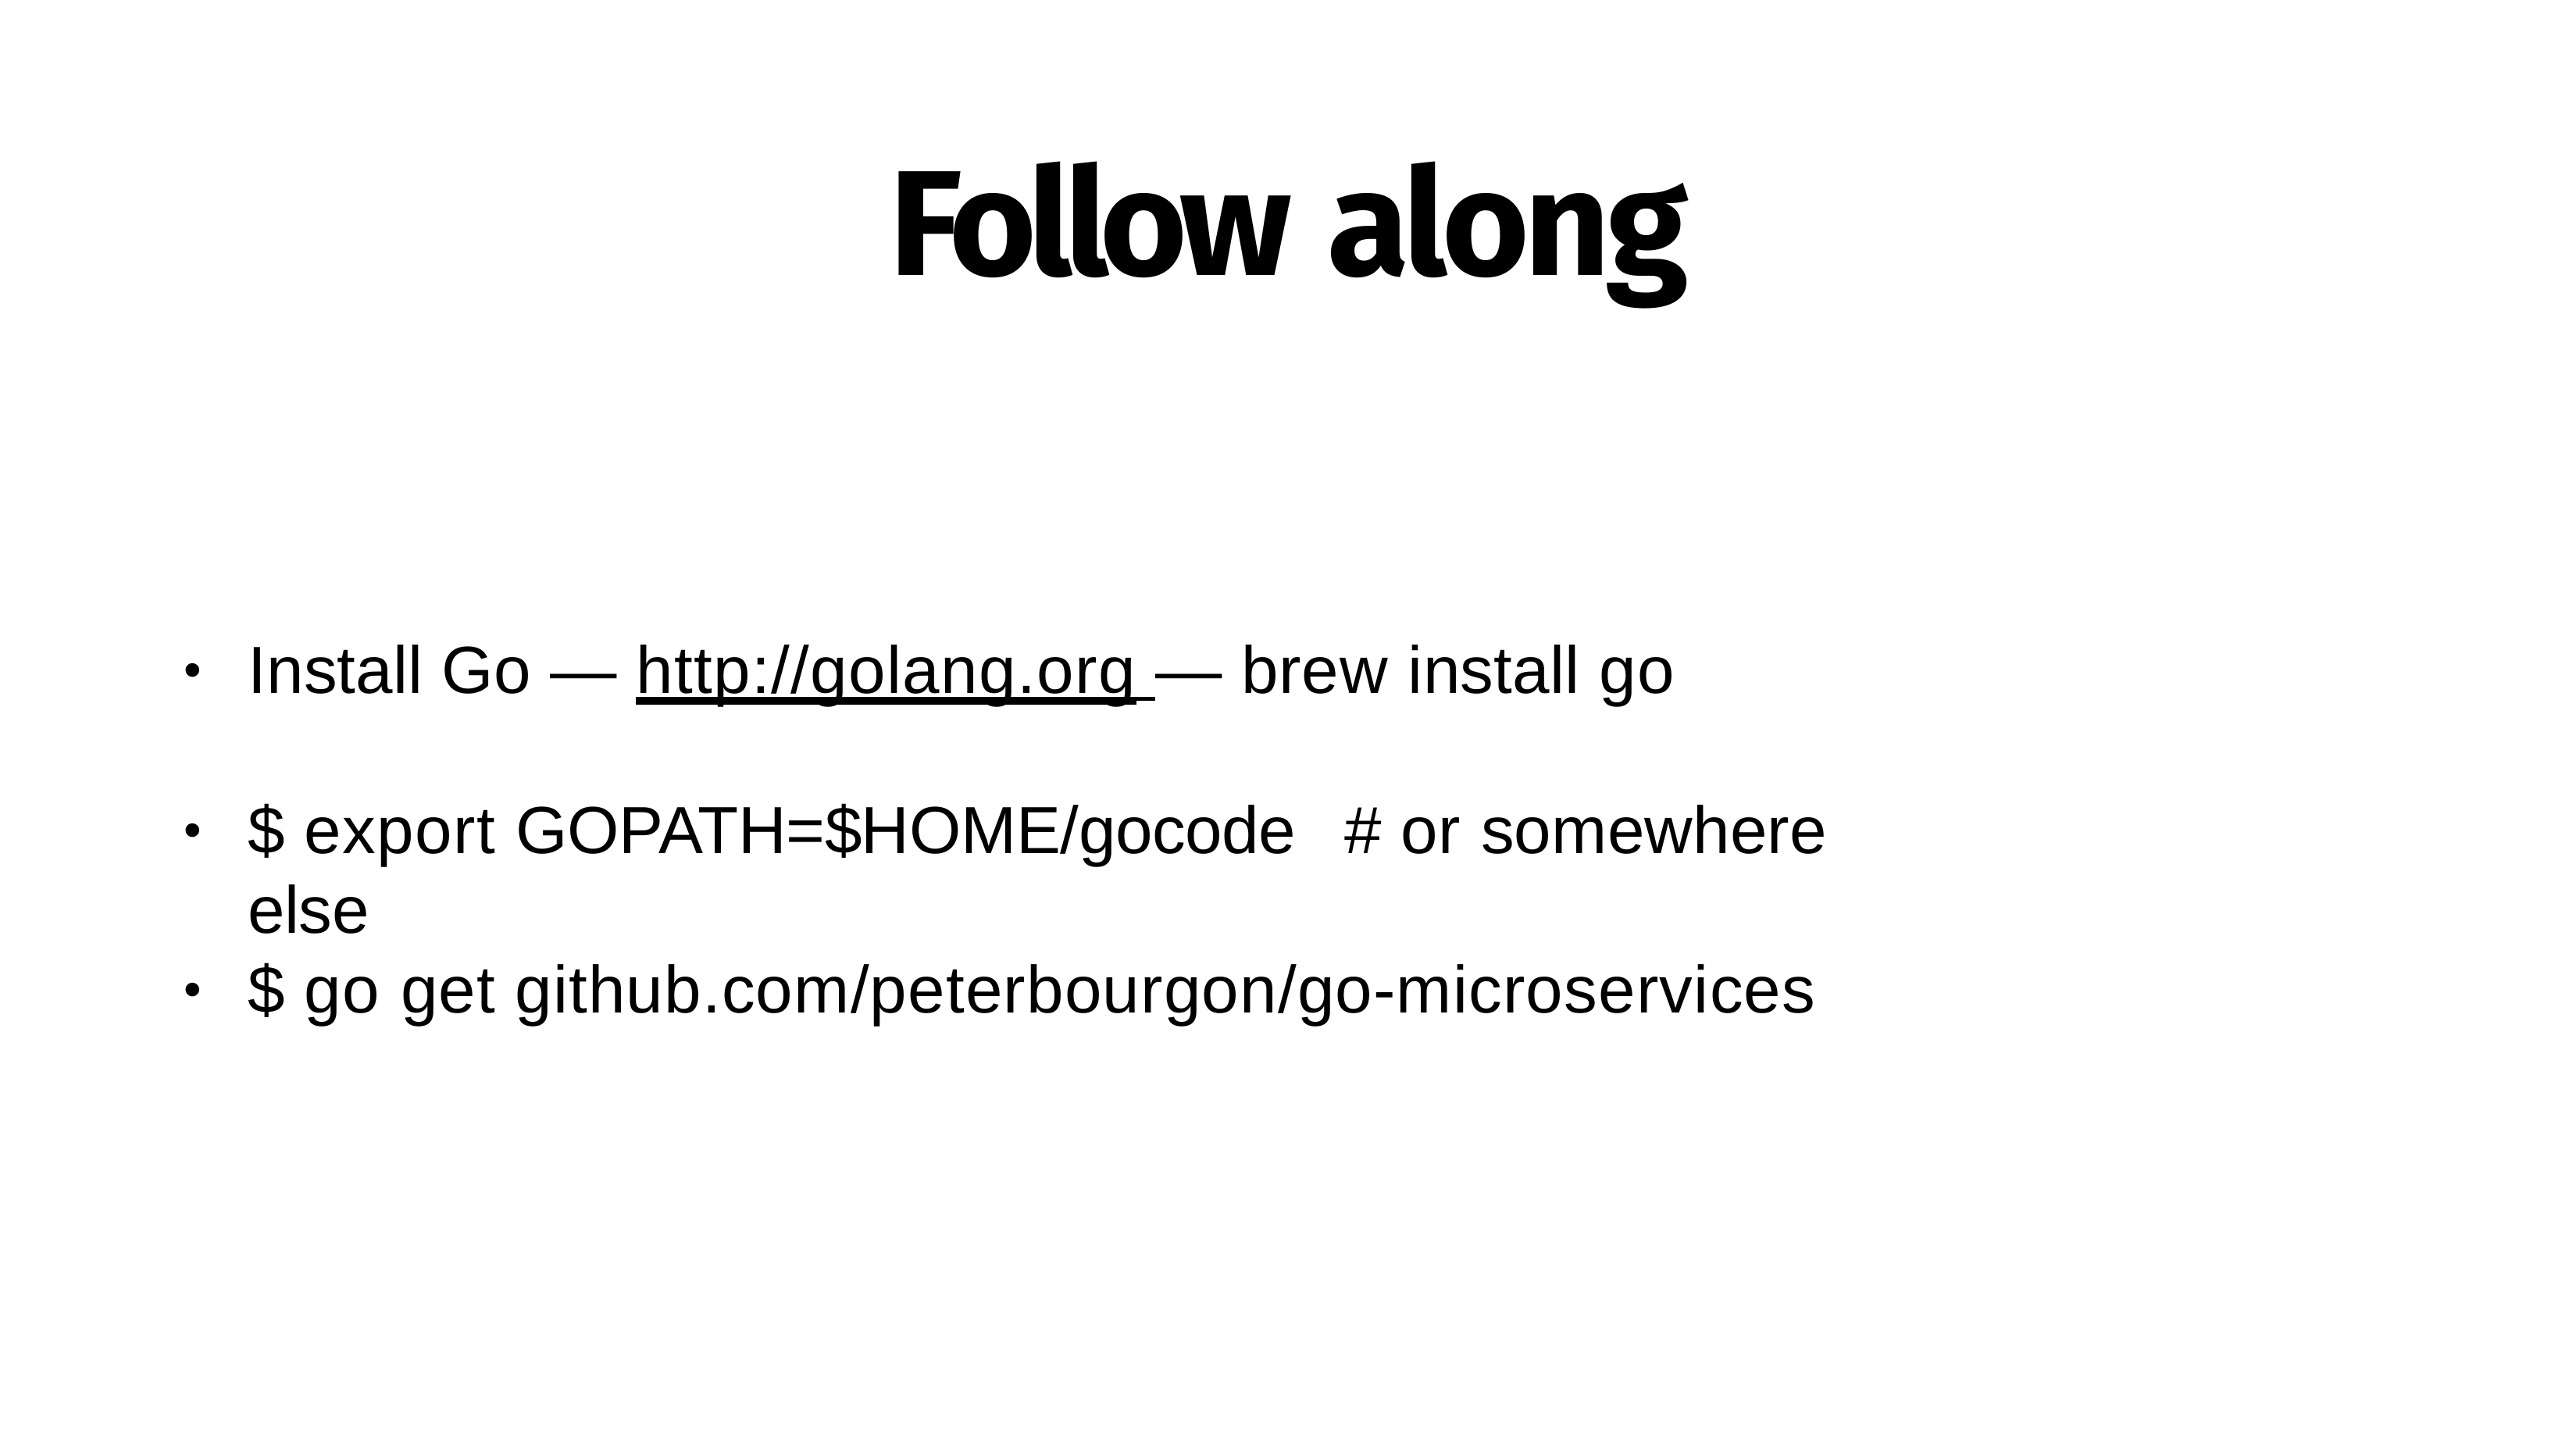

# Follow along
Install Go — http://golang.org — brew install go
•
$ export GOPATH=$HOME/gocode	# or somewhere else
•
$ go get github.com/peterbourgon/go-microservices
•